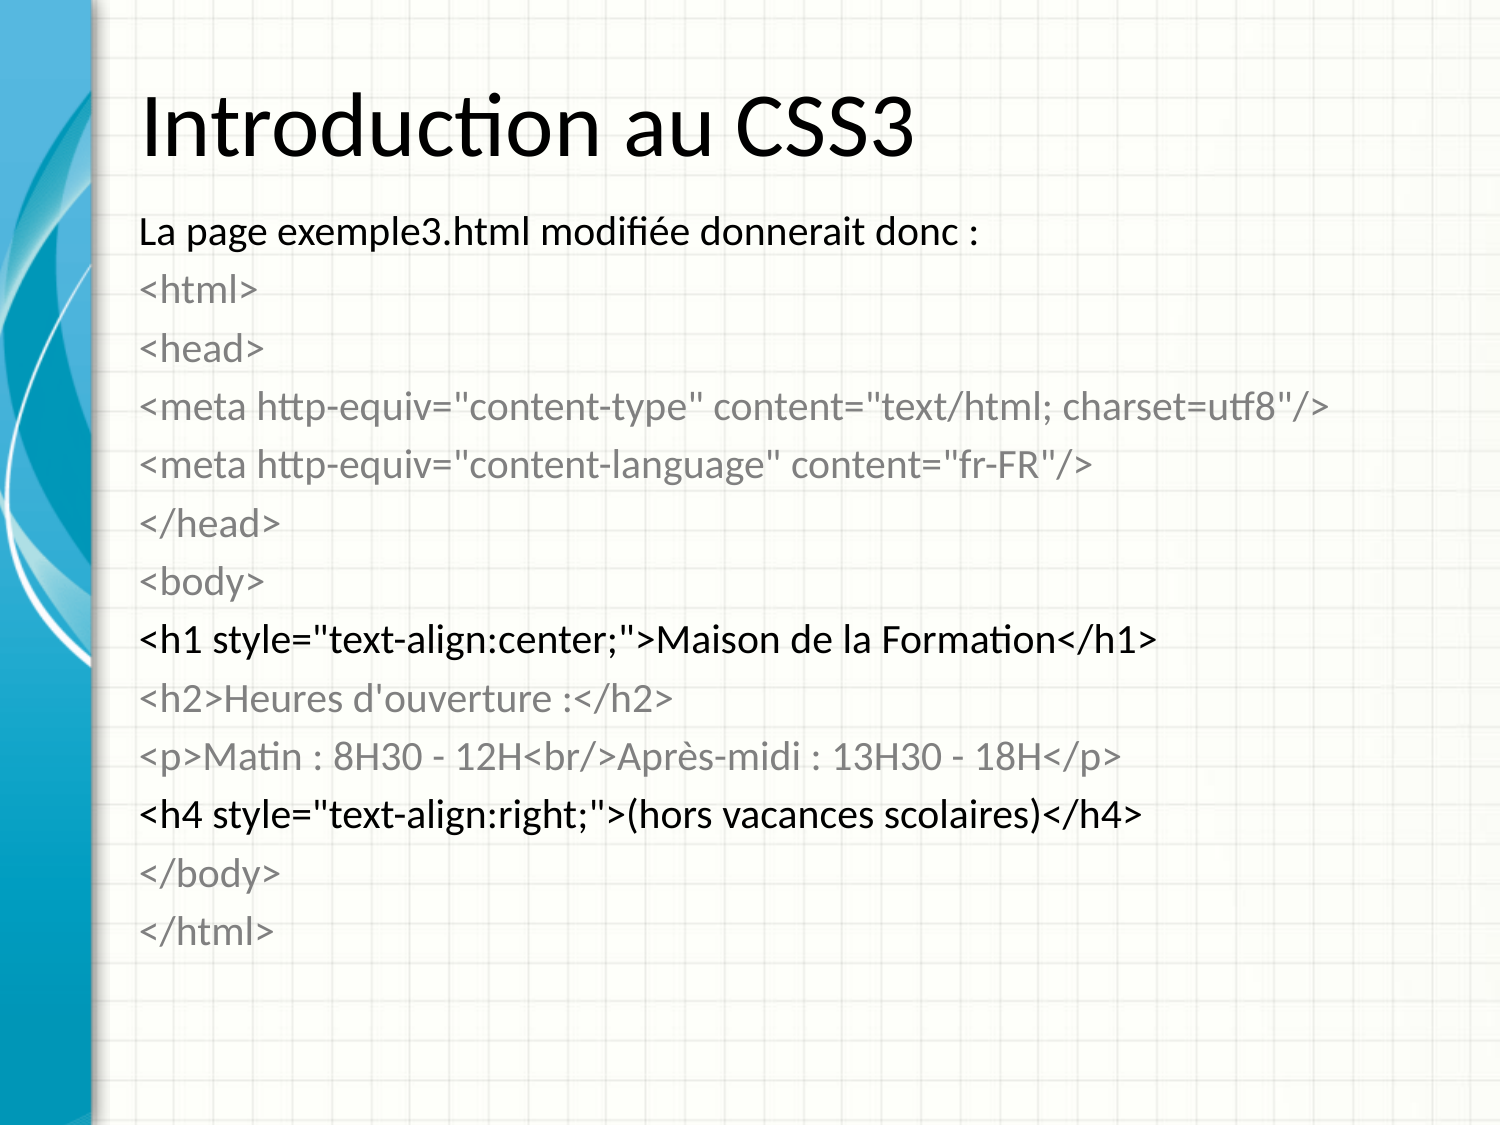

# Introduction au CSS3
La page exemple3.html modifiée donnerait donc :
<html>
<head>
<meta http-equiv="content-type" content="text/html; charset=utf8"/>
<meta http-equiv="content-language" content="fr-FR"/>
</head>
<body>
<h1 style="text-align:center;">Maison de la Formation</h1>
<h2>Heures d'ouverture :</h2>
<p>Matin : 8H30 - 12H<br/>Après-midi : 13H30 - 18H</p>
<h4 style="text-align:right;">(hors vacances scolaires)</h4>
</body>
</html>